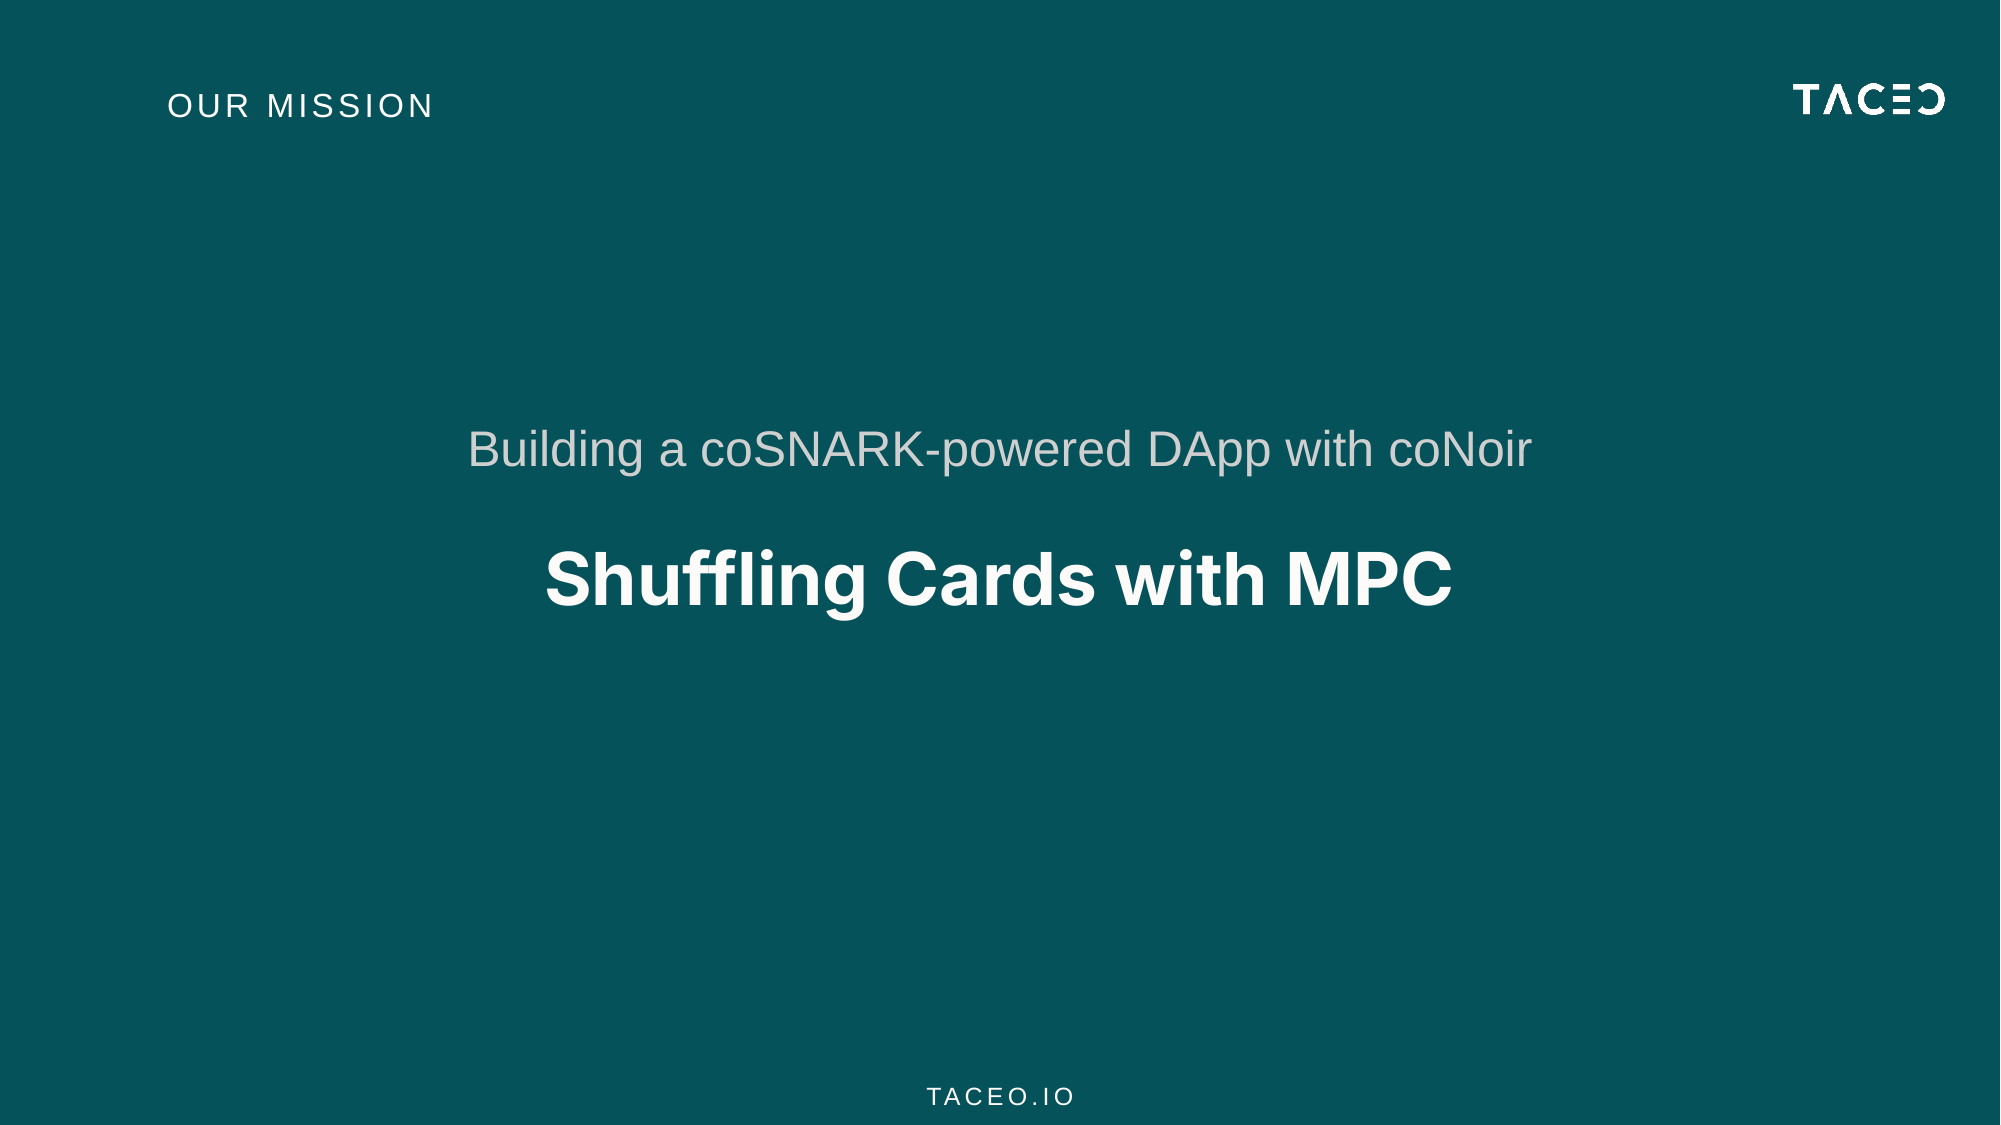

# Our mission
Building a coSNARK-powered DApp with coNoir
Shuffling Cards with MPC
TACEO.IO